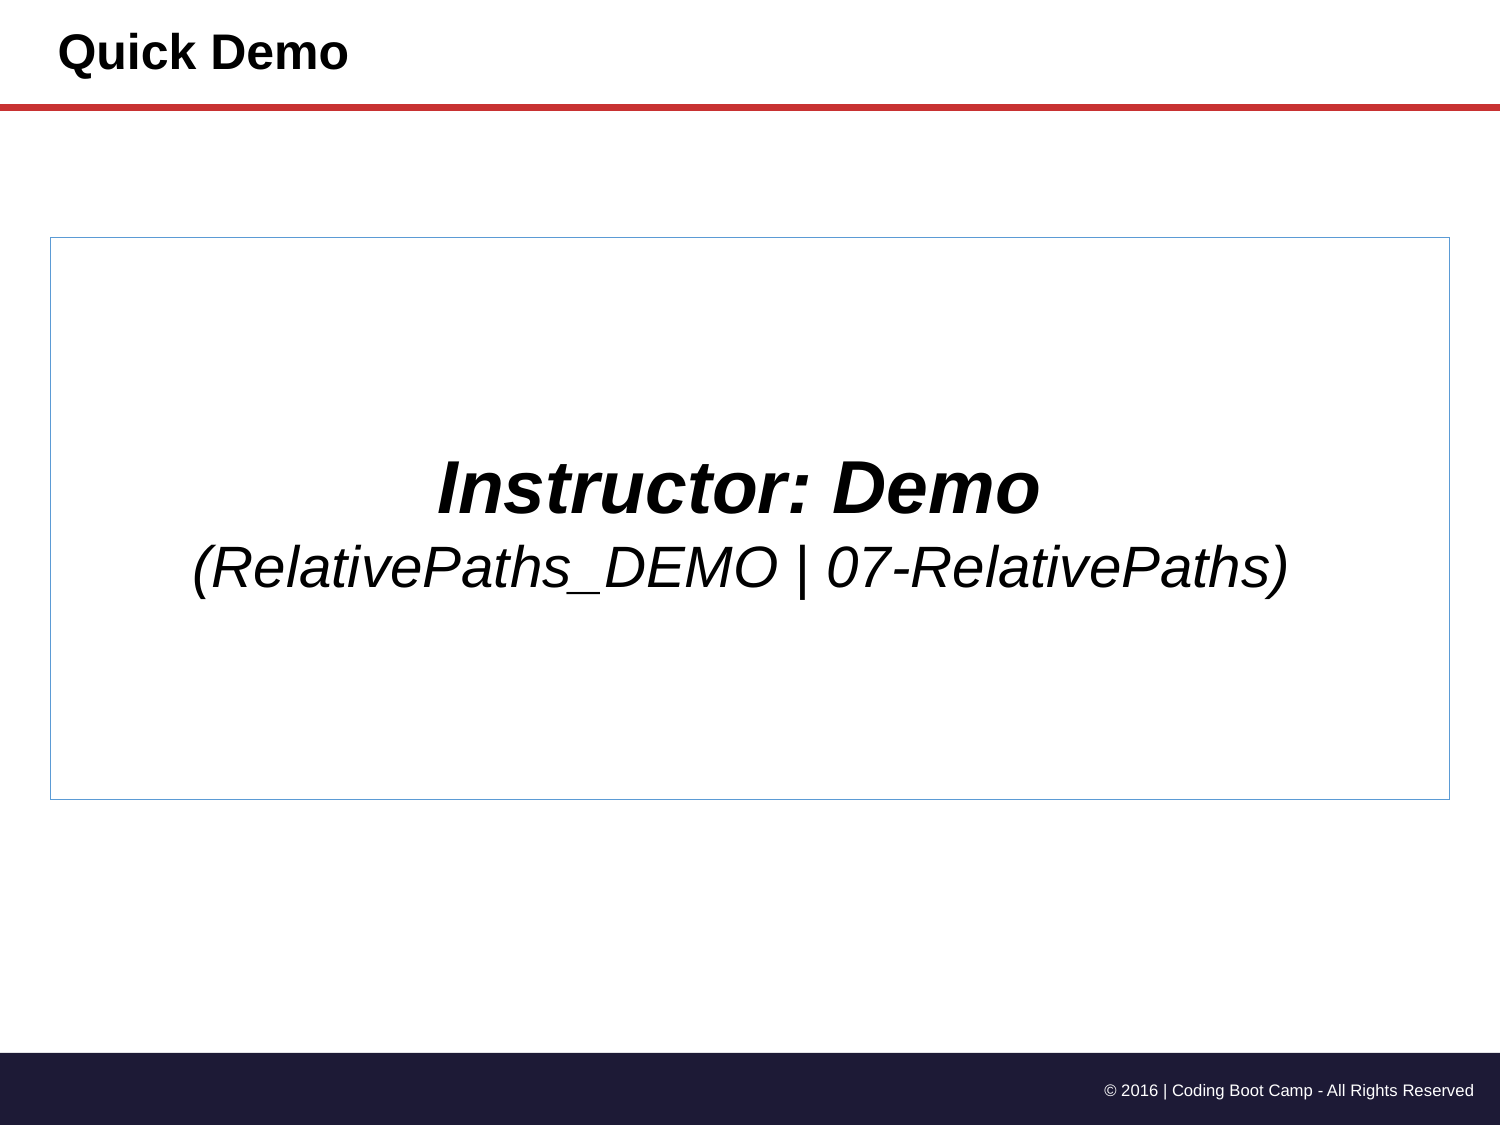

# Quick Demo
Instructor: Demo
(RelativePaths_DEMO | 07-RelativePaths)